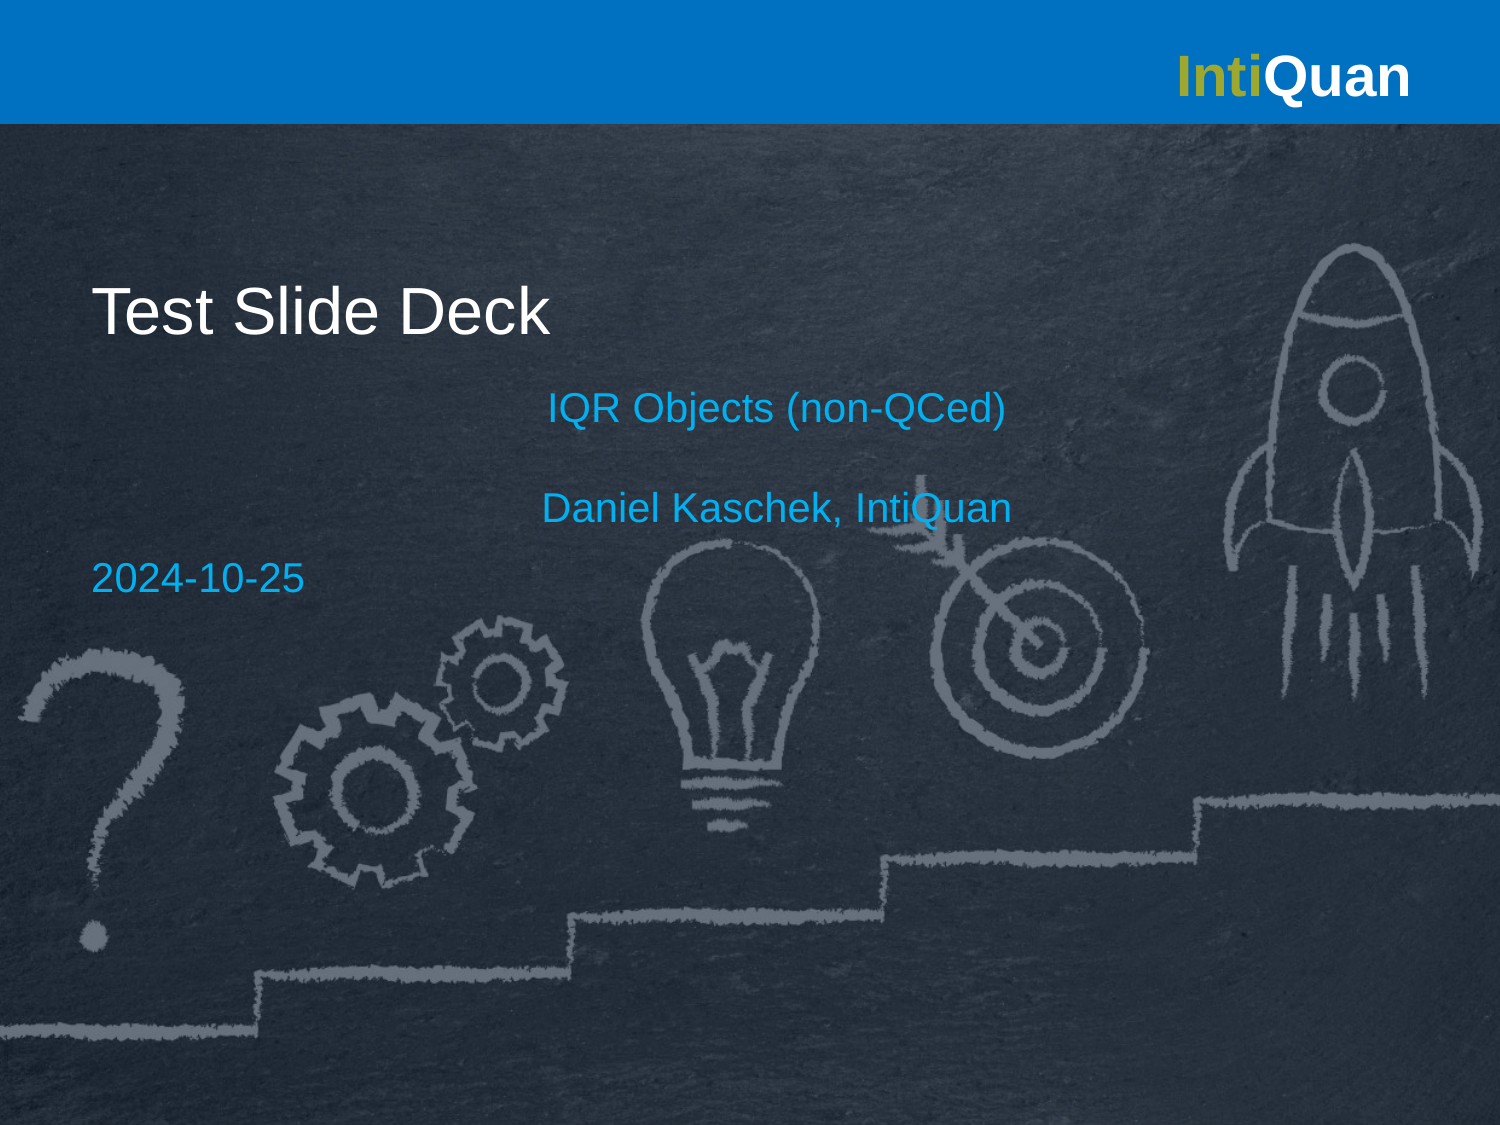

# Test Slide Deck
IQR Objects (non-QCed)

Daniel Kaschek, IntiQuan
2024-10-25